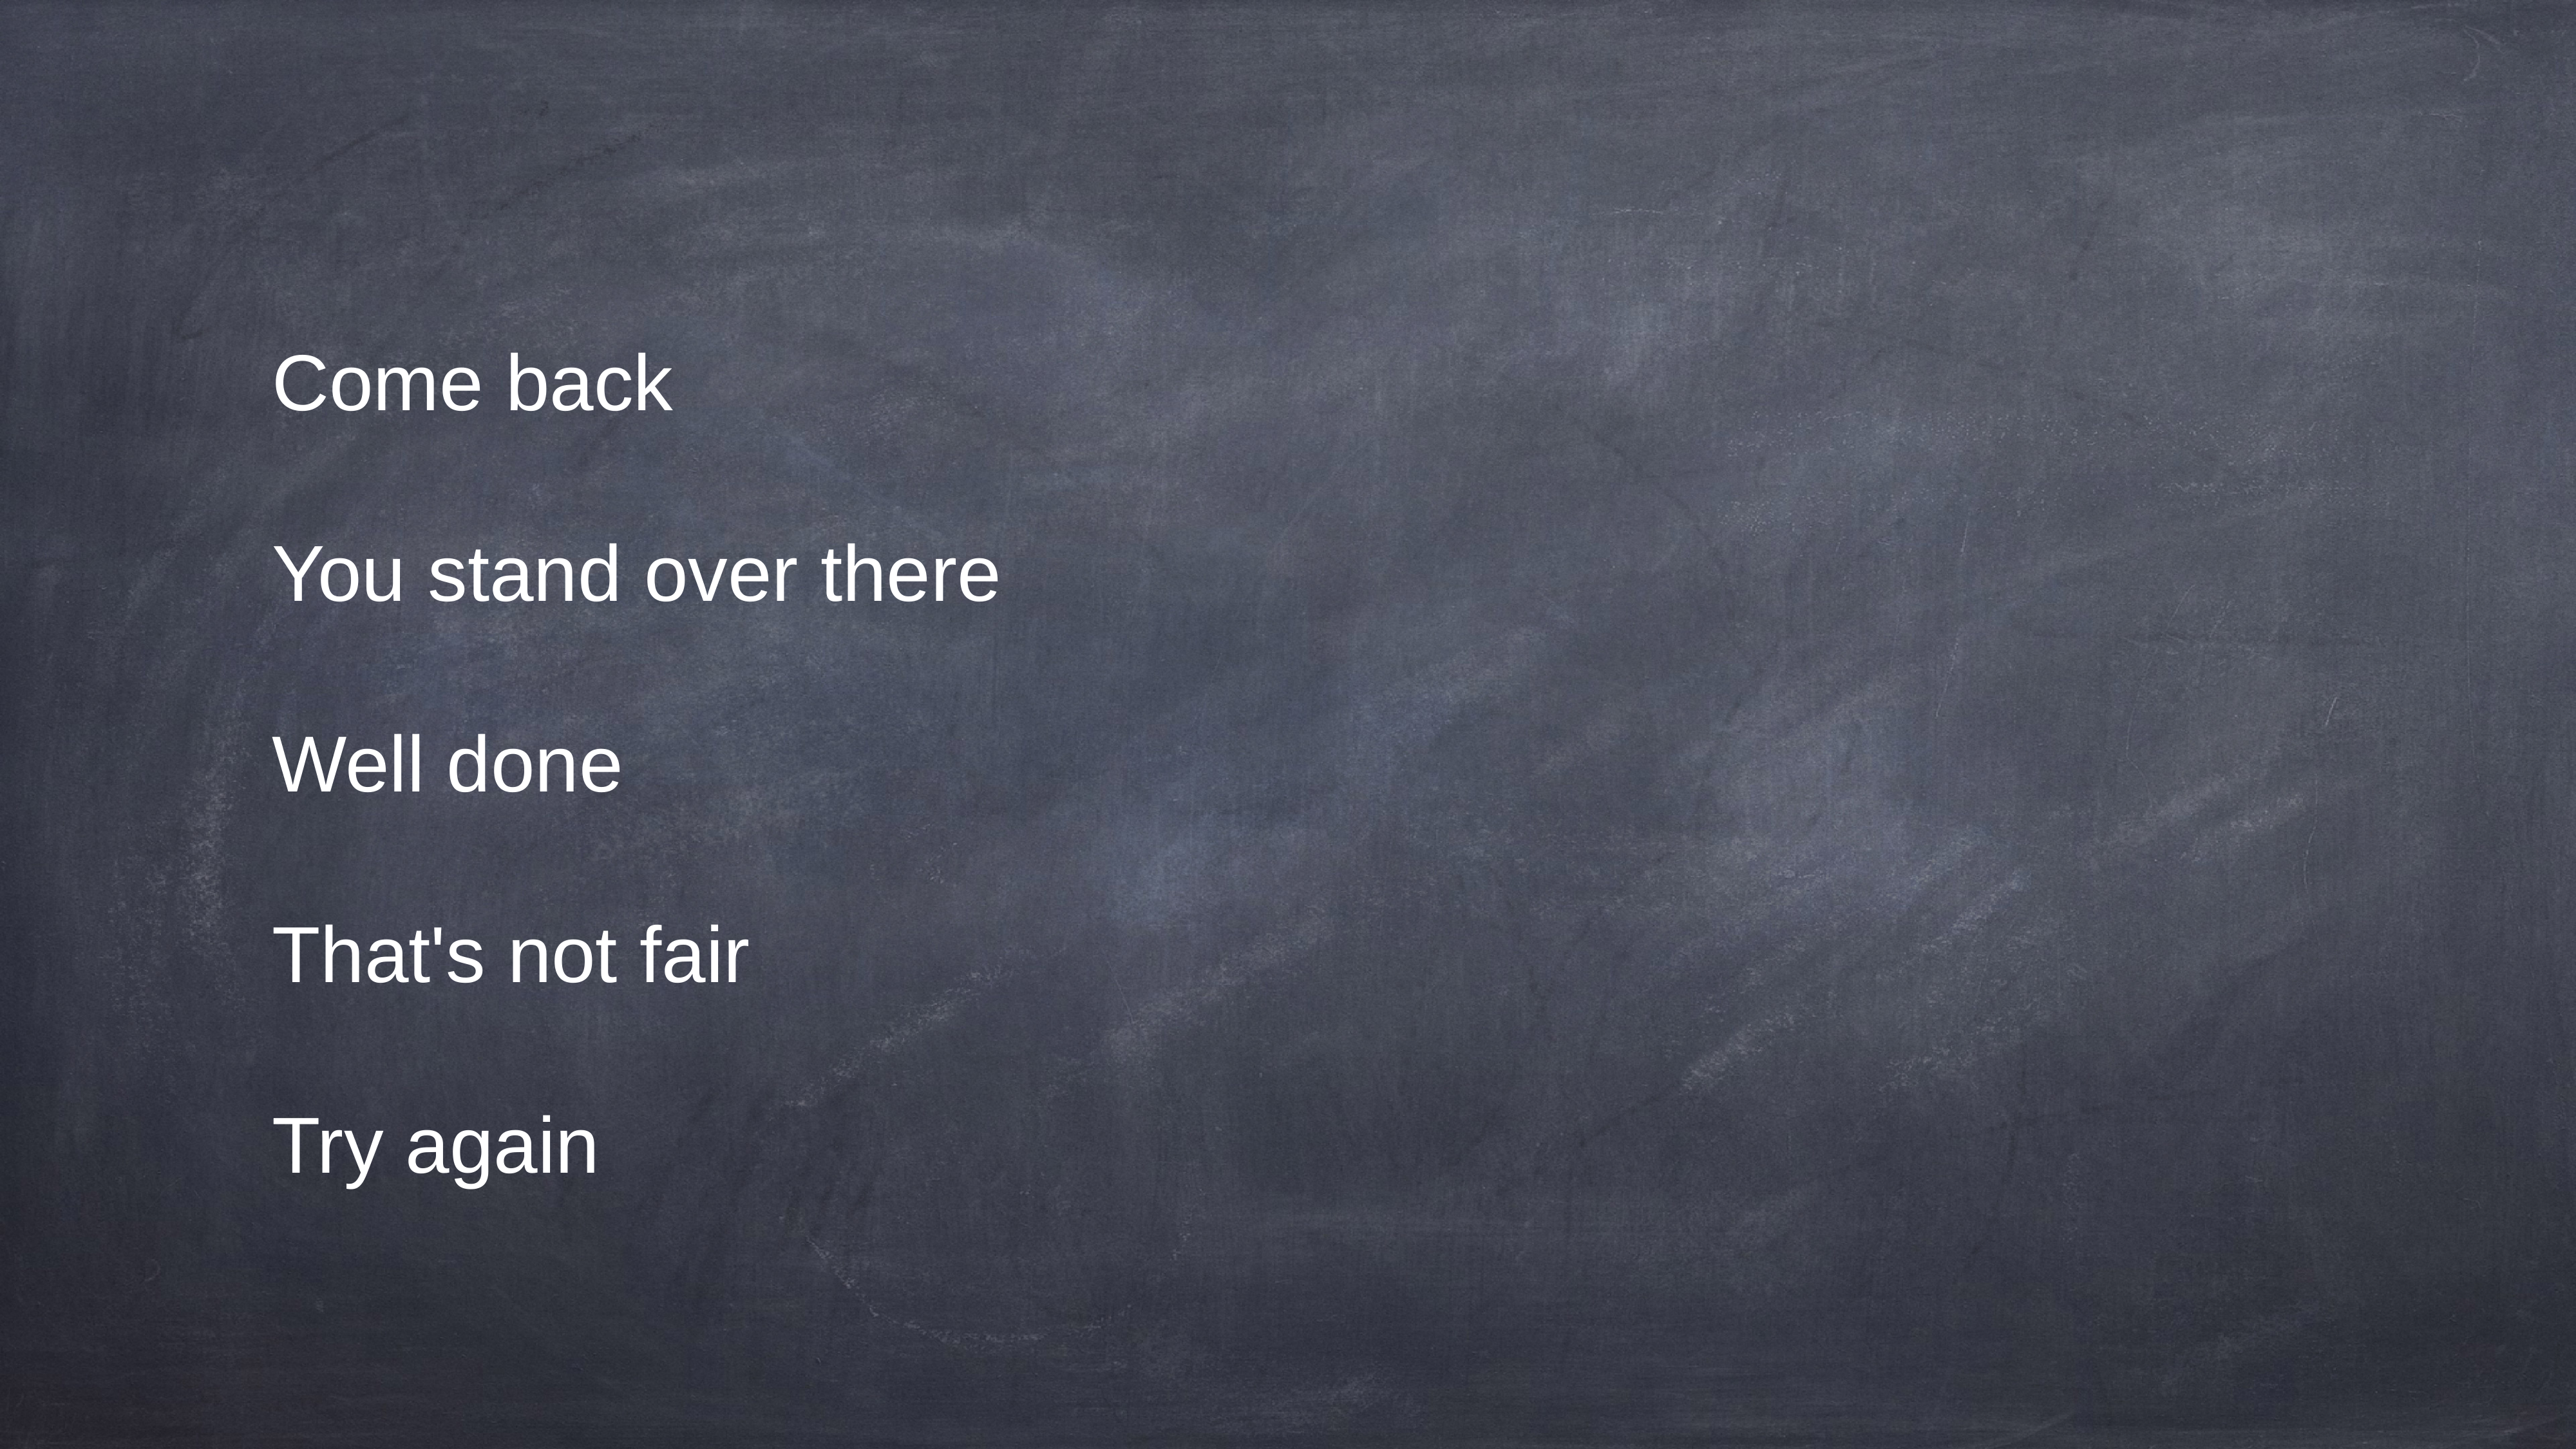

# Come back

You stand over there

Well done

That's not fair

Try again